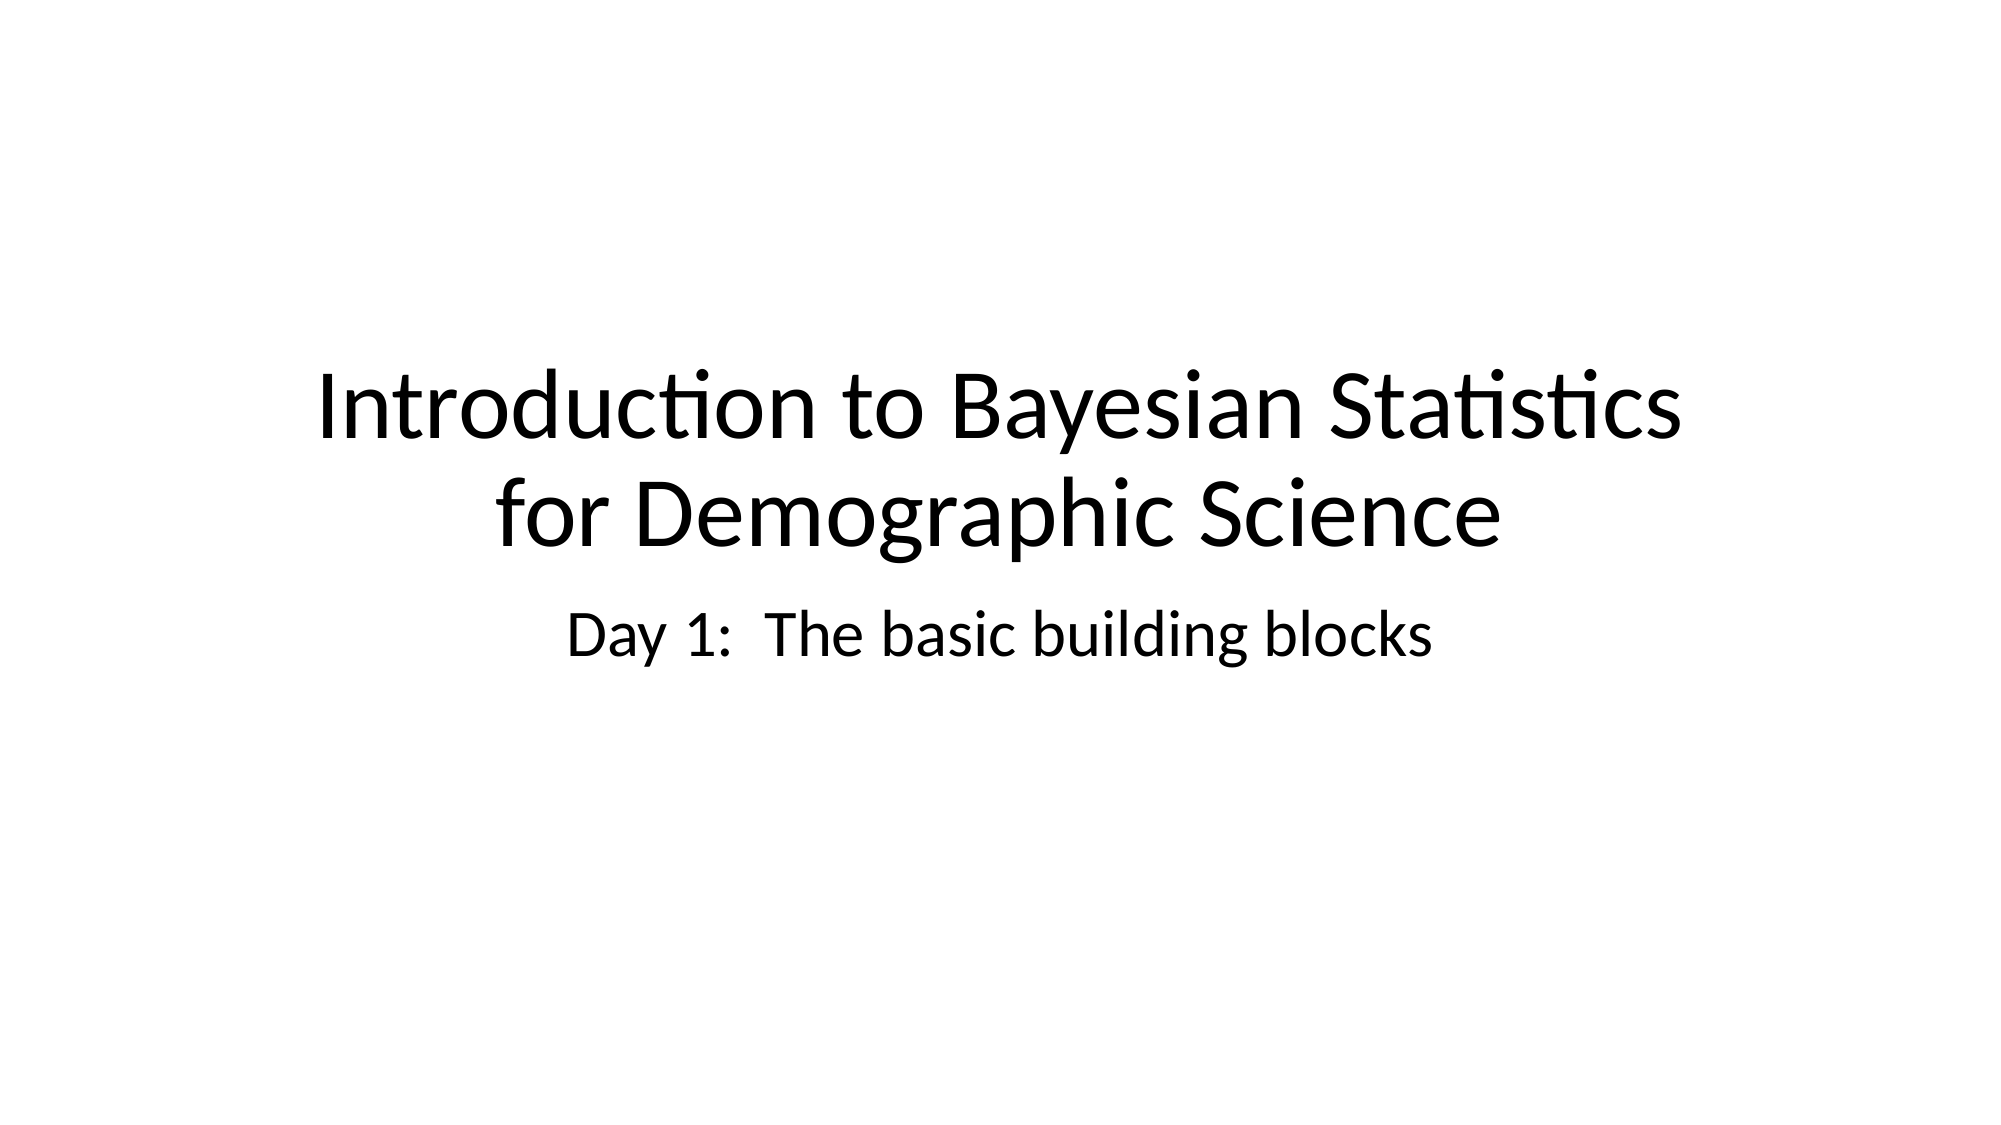

# Introduction to Bayesian Statistics for Demographic Science
Day 1:  The basic building blocks